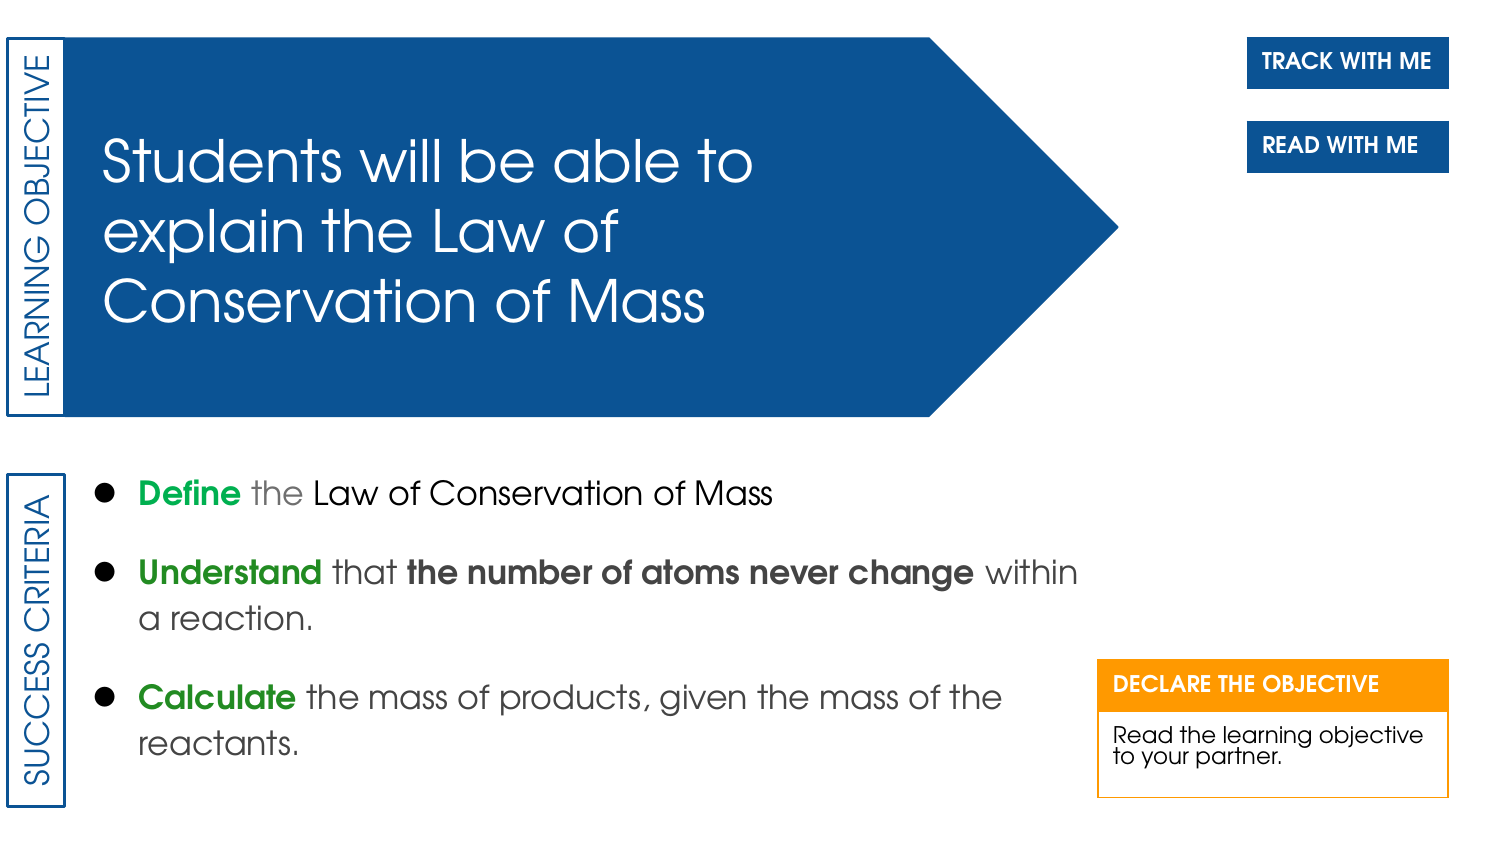

| TRACK WITH ME |
| --- |
# Students will be able to explain the Law of Conservation of Mass
| READ WITH ME |
| --- |
Define the Law of Conservation of Mass
Understand that the number of atoms never change within a reaction.
Calculate the mass of products, given the mass of the reactants.
| DECLARE THE OBJECTIVE |
| --- |
| Read the learning objective to your partner. |